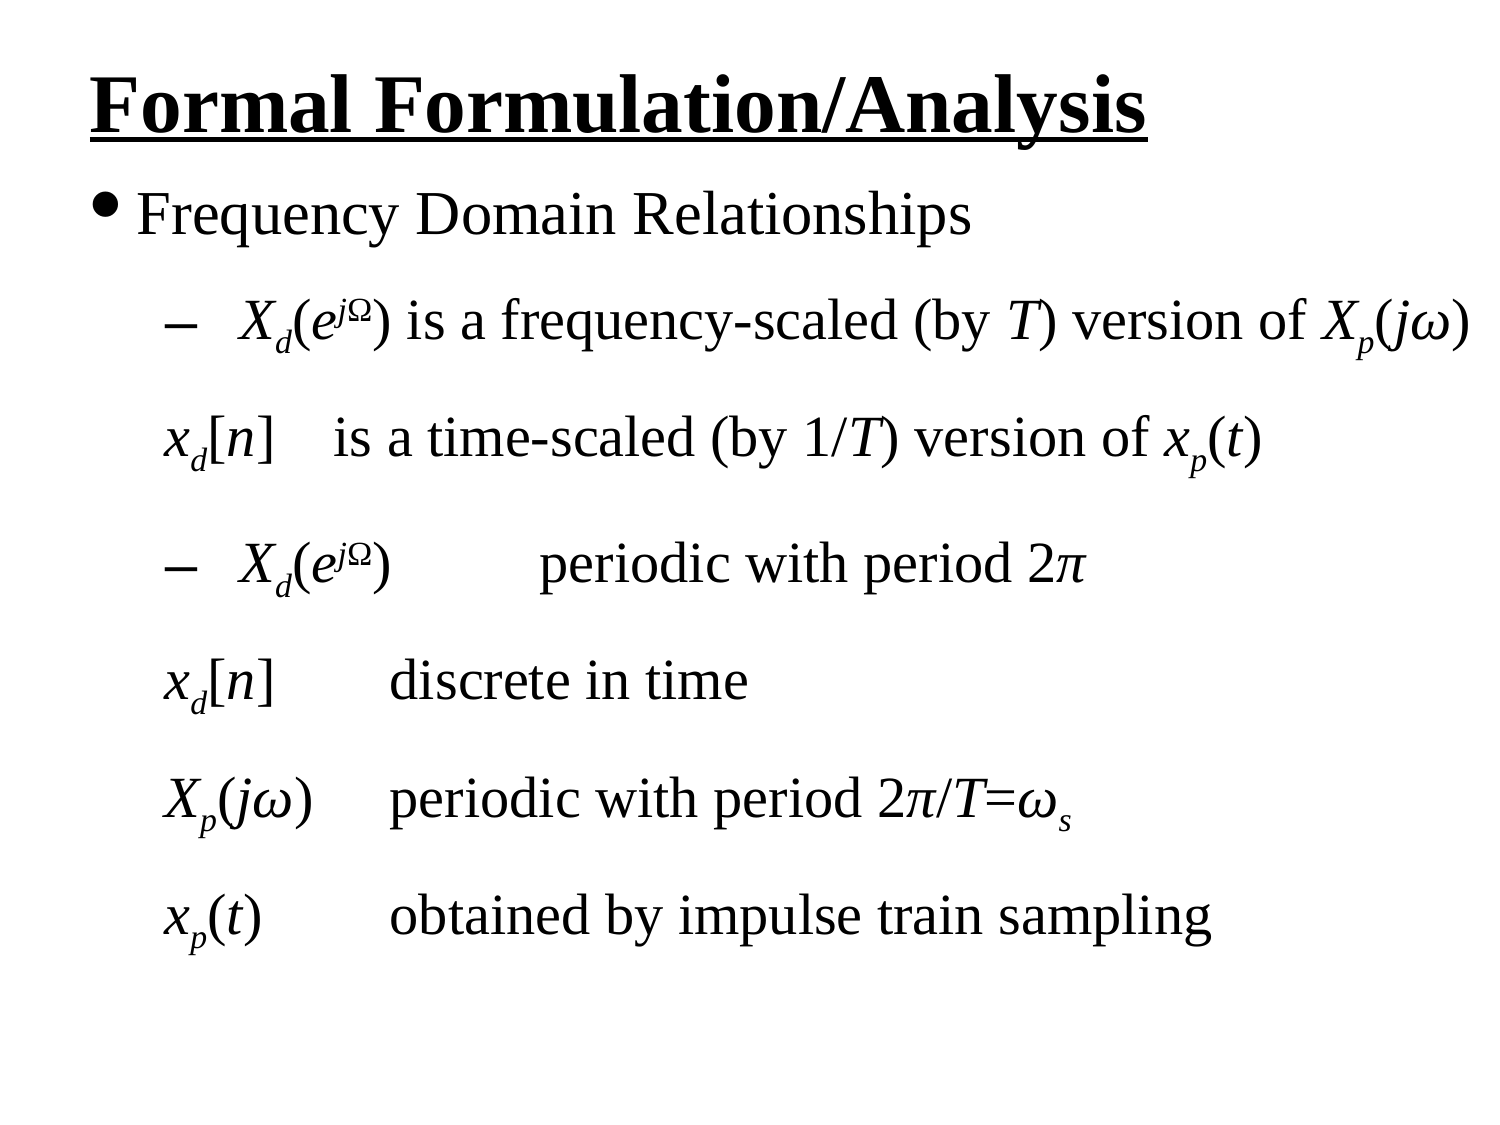

Formal Formulation/Analysis
Frequency Domain Relationships
Xd(ejΩ) is a frequency-scaled (by T) version of Xp(jω)
xd[n]    is a time-scaled (by 1/T) version of xp(t)
Xd(ejΩ)	periodic with period 2π
xd[n]	discrete in time
Xp(jω)	periodic with period 2π/T=ωs
xp(t)	obtained by impulse train sampling